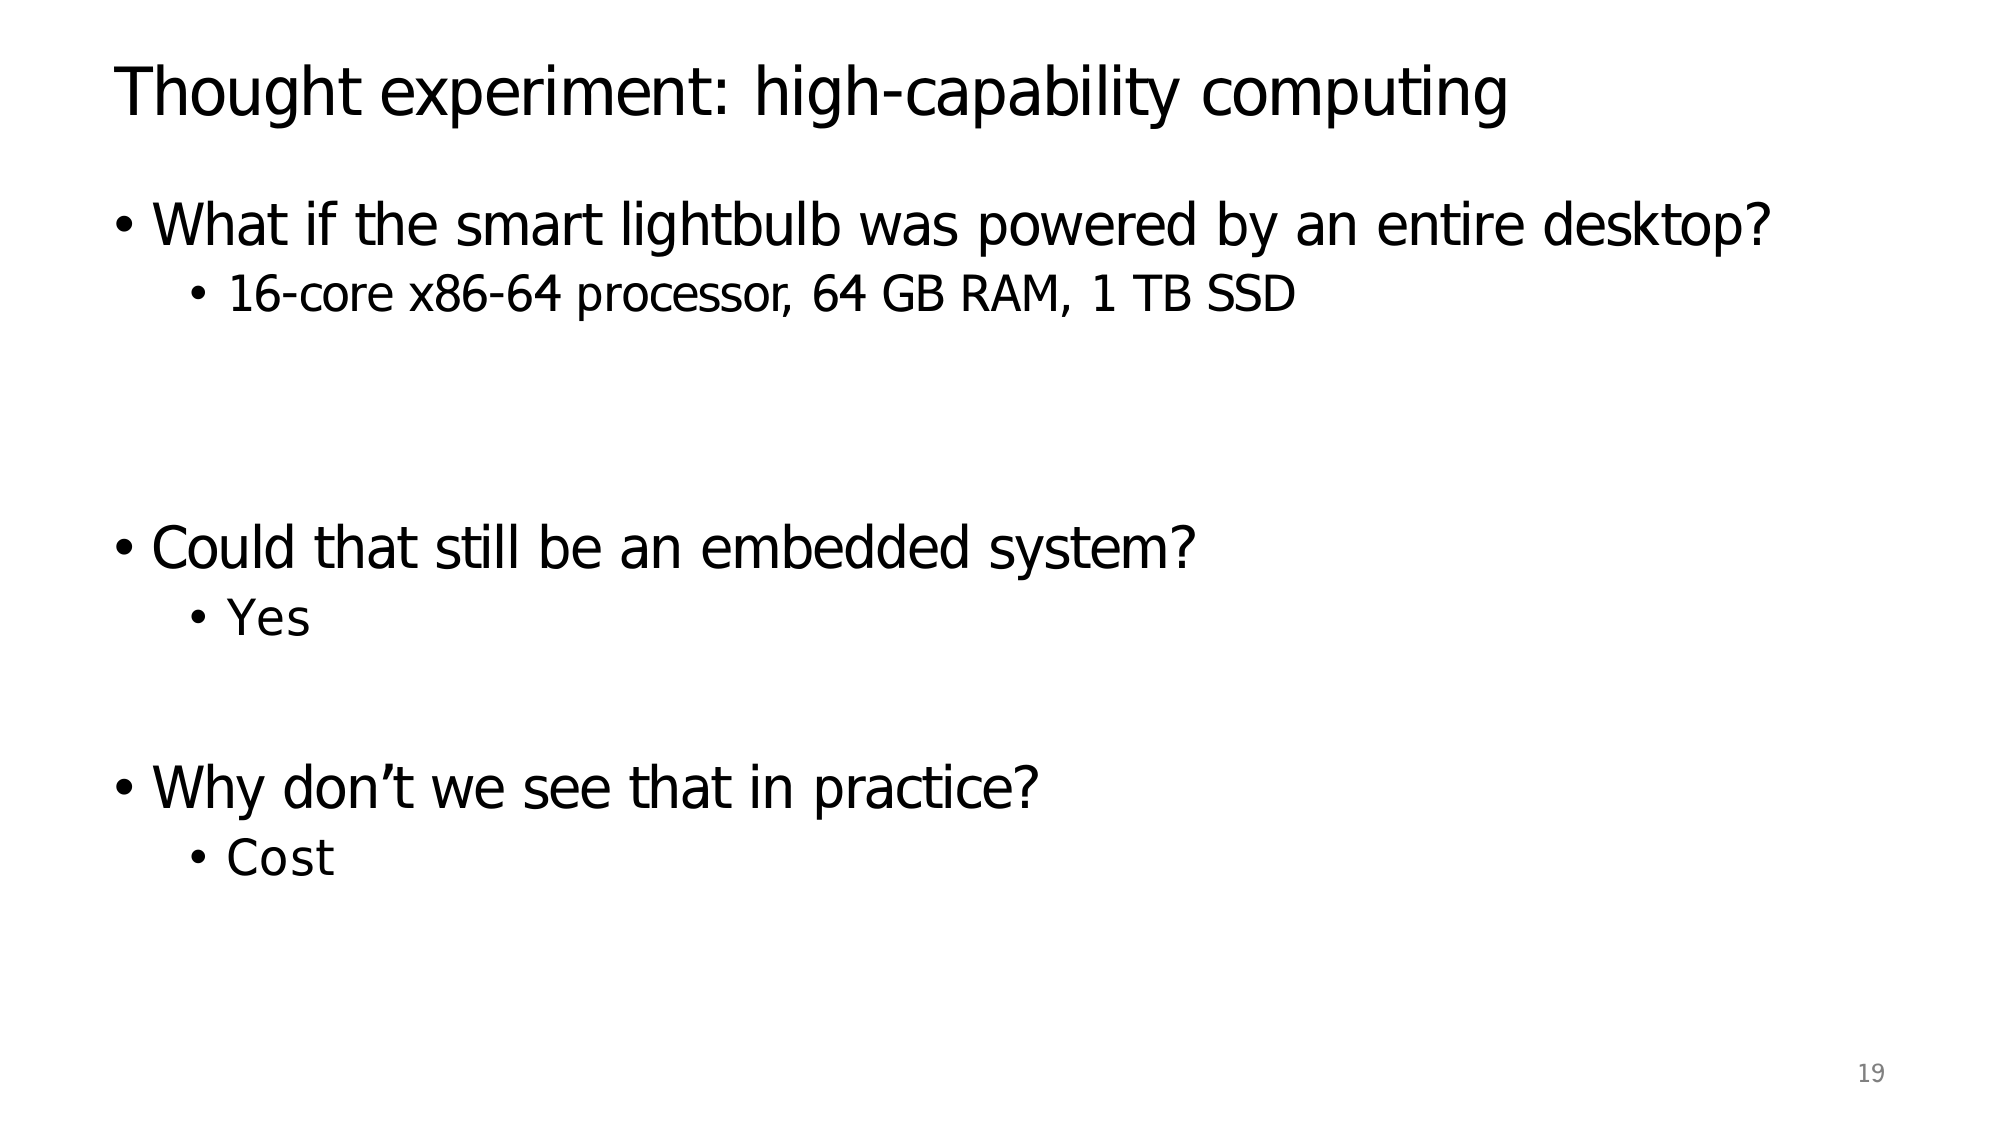

# Thought experiment: high-capability computing
What if the smart lightbulb was powered by an entire desktop?
16-core x86-64 processor, 64 GB RAM, 1 TB SSD

Could that still be an embedded system?
Yes

Why don’t we see that in practice?
Cost
19